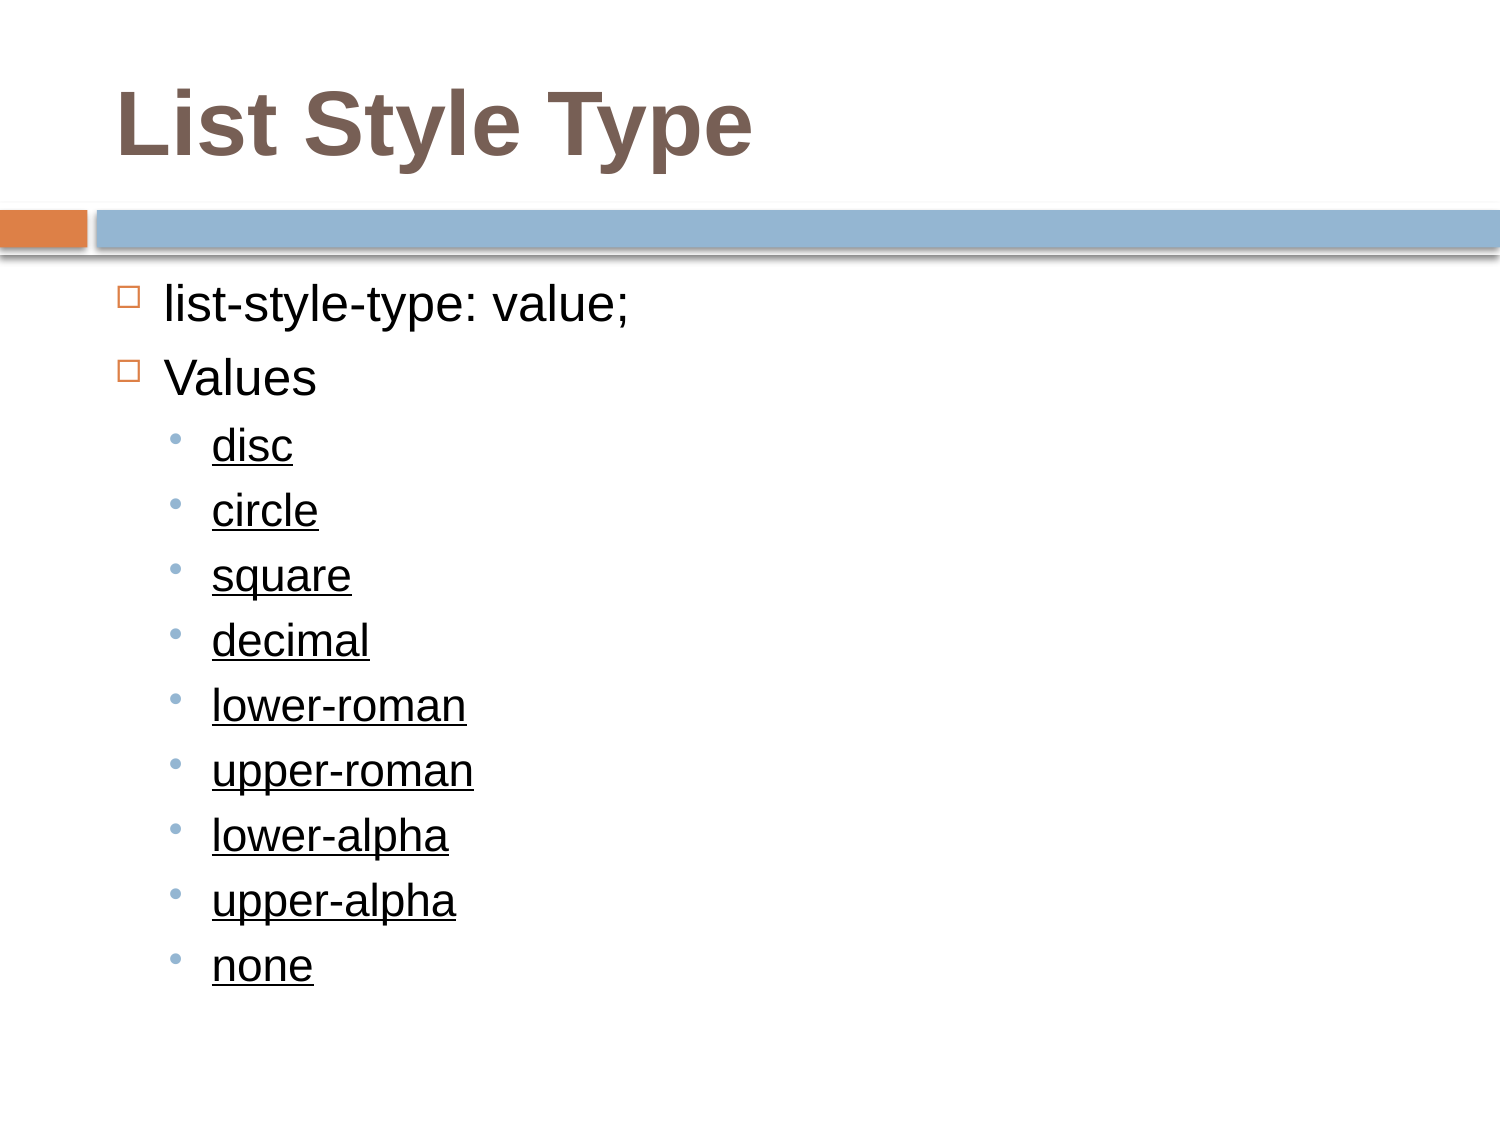

# List Style Type
list-style-type: value;
Values
disc
circle
square
decimal
lower-roman
upper-roman
lower-alpha
upper-alpha
none